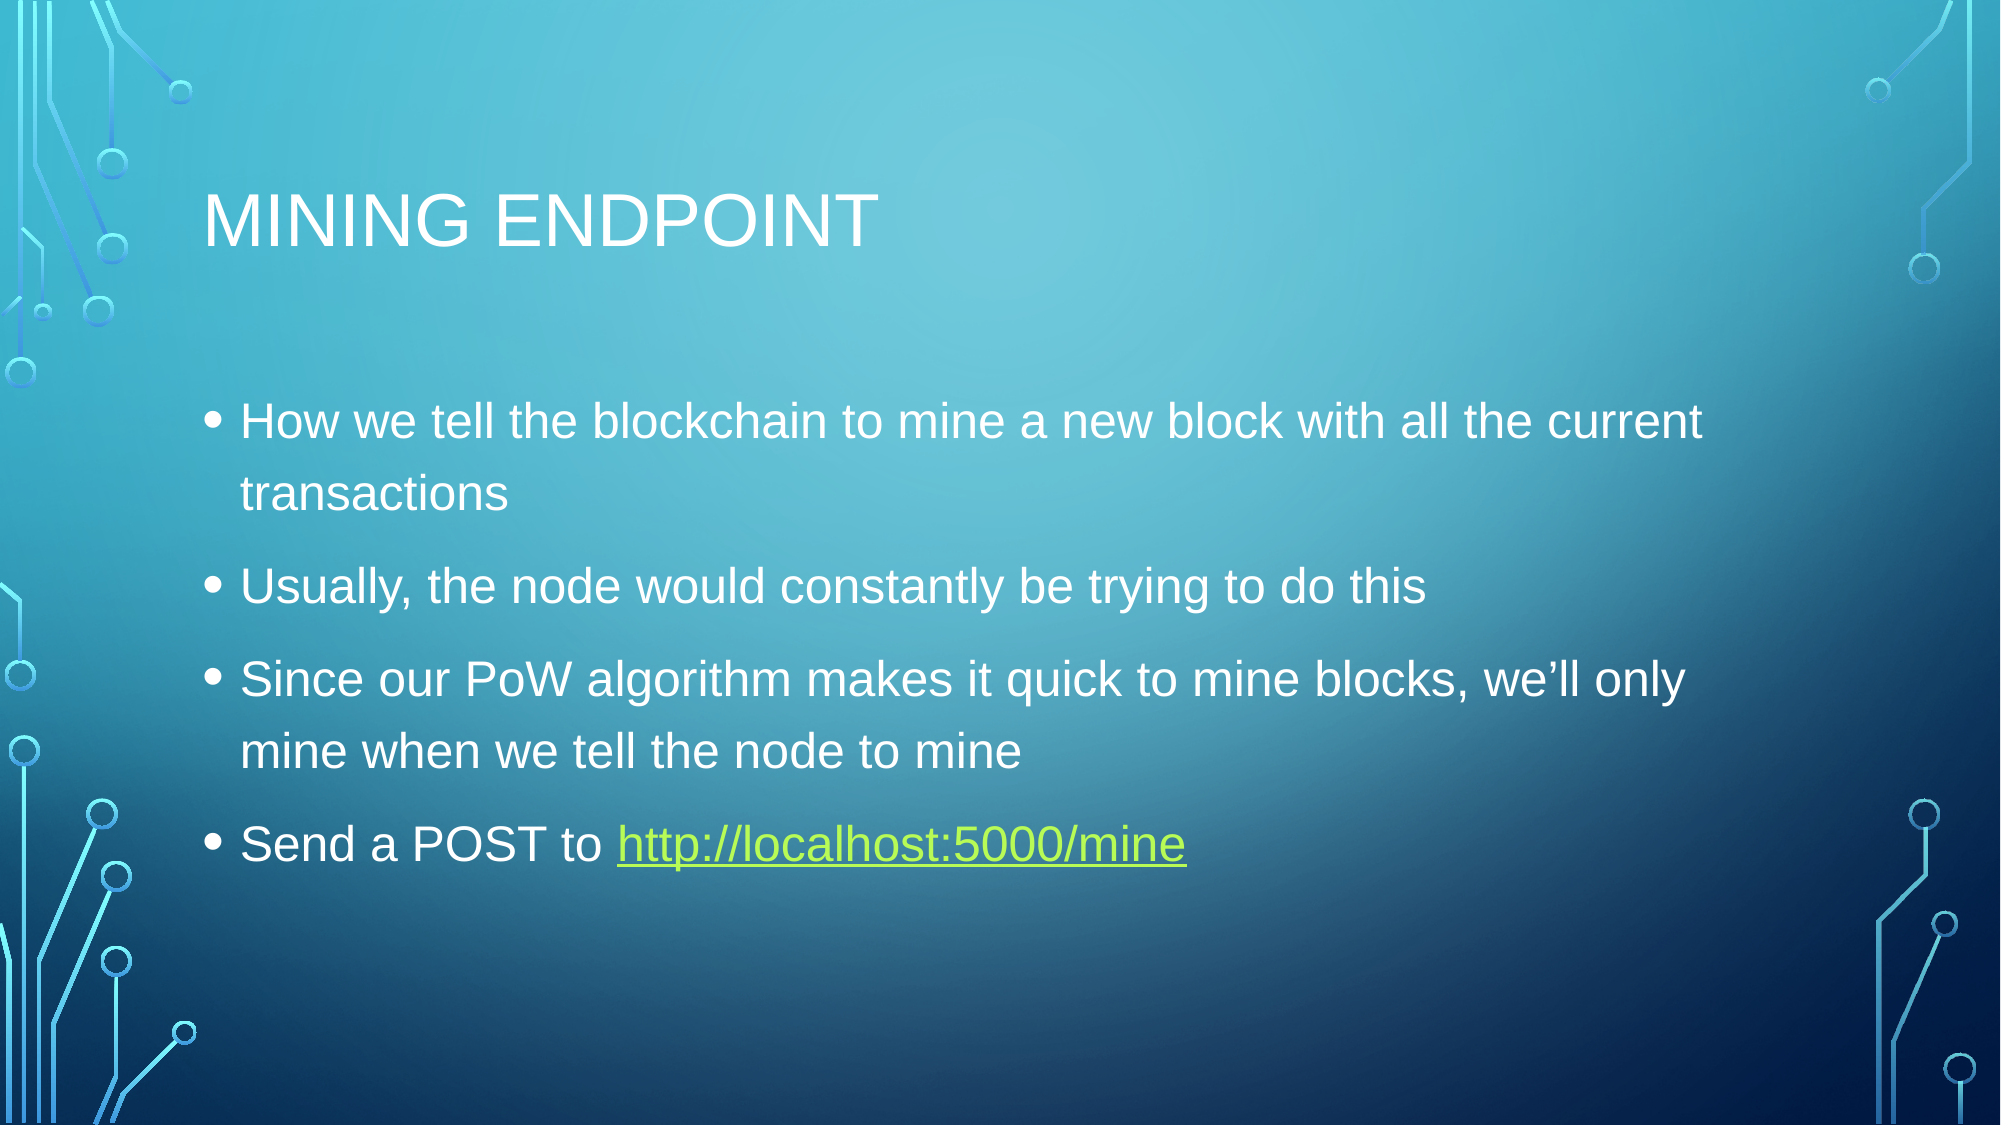

# Mining endpoint
How we tell the blockchain to mine a new block with all the current transactions
Usually, the node would constantly be trying to do this
Since our PoW algorithm makes it quick to mine blocks, we’ll only mine when we tell the node to mine
Send a POST to http://localhost:5000/mine